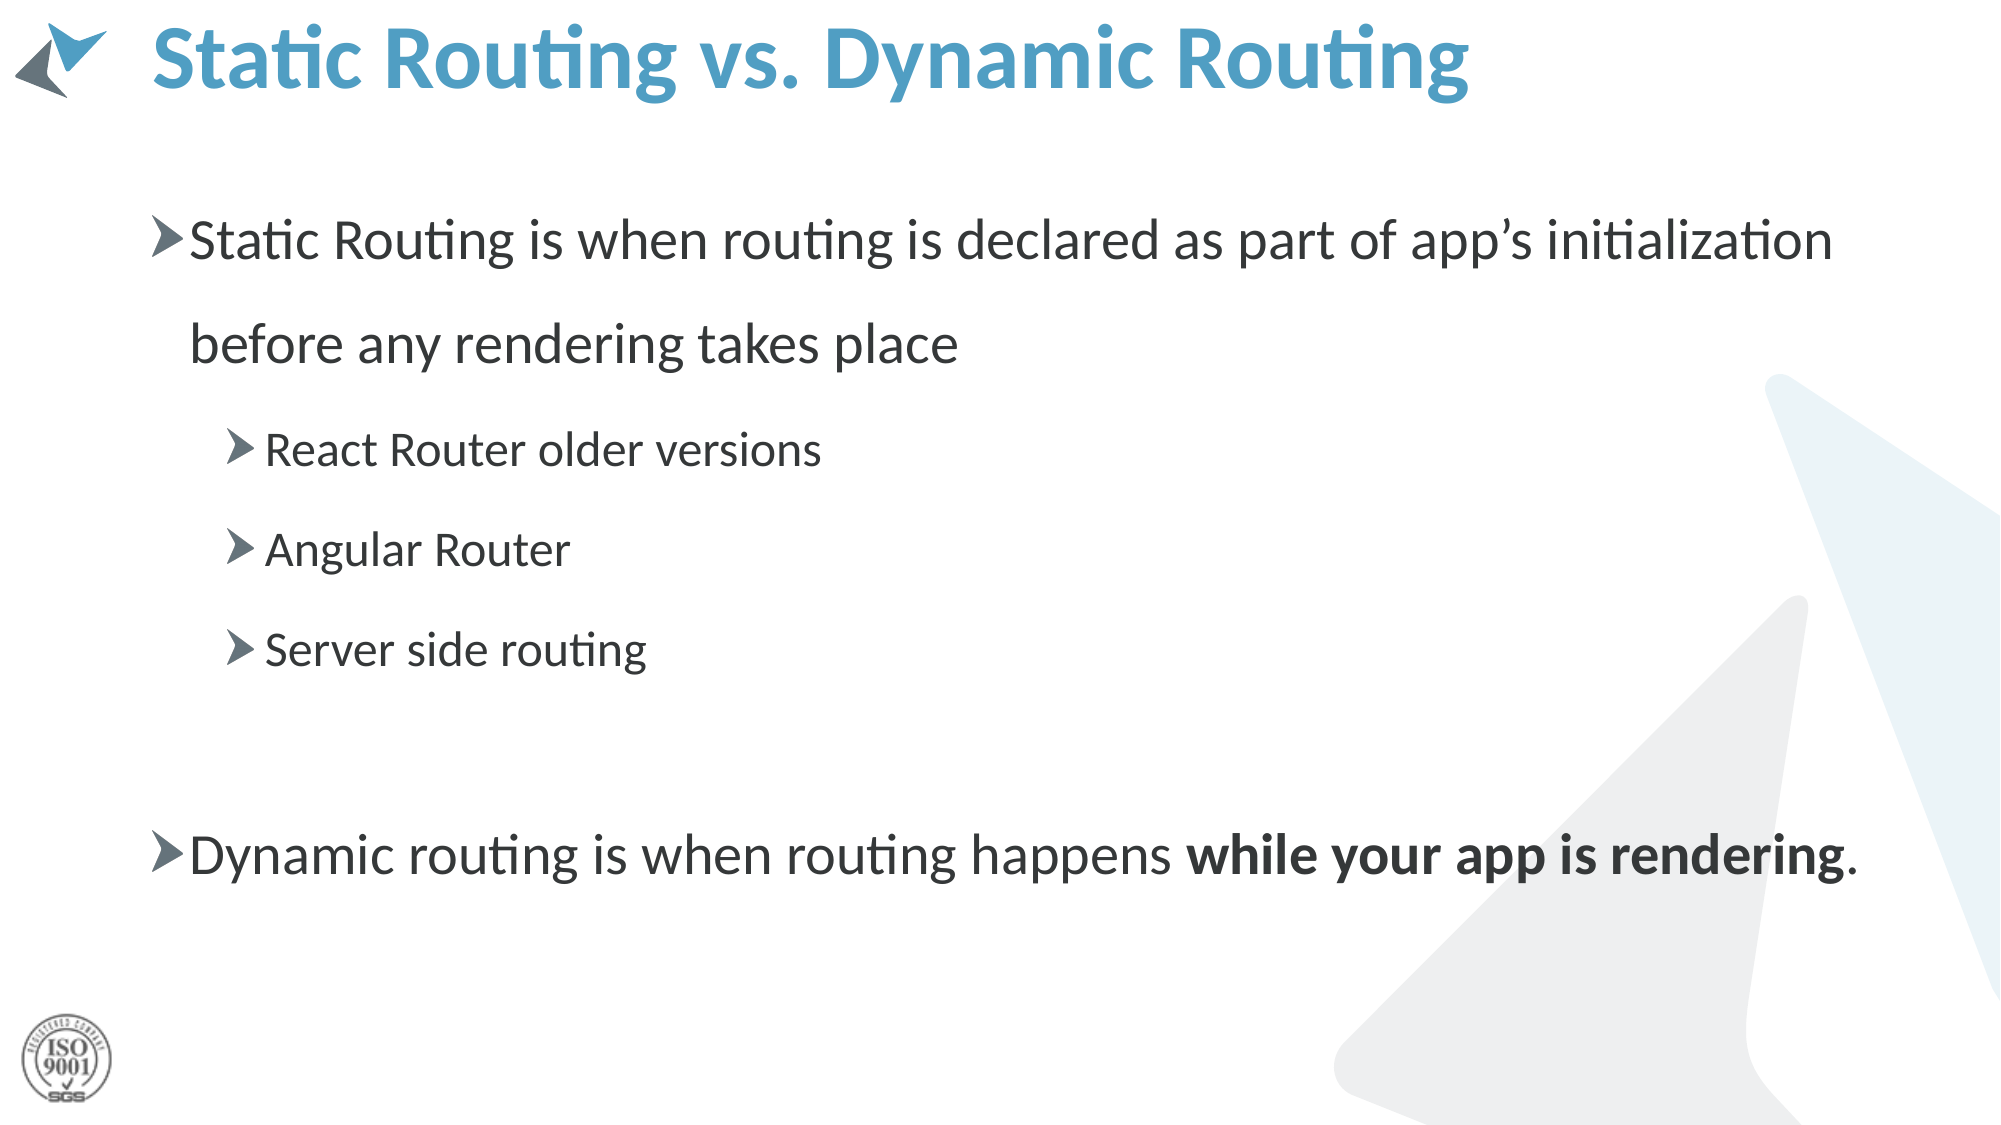

# Static Routing vs. Dynamic Routing
Static Routing is when routing is declared as part of app’s initialization before any rendering takes place
React Router older versions
Angular Router
Server side routing

Dynamic routing is when routing happens while your app is rendering.